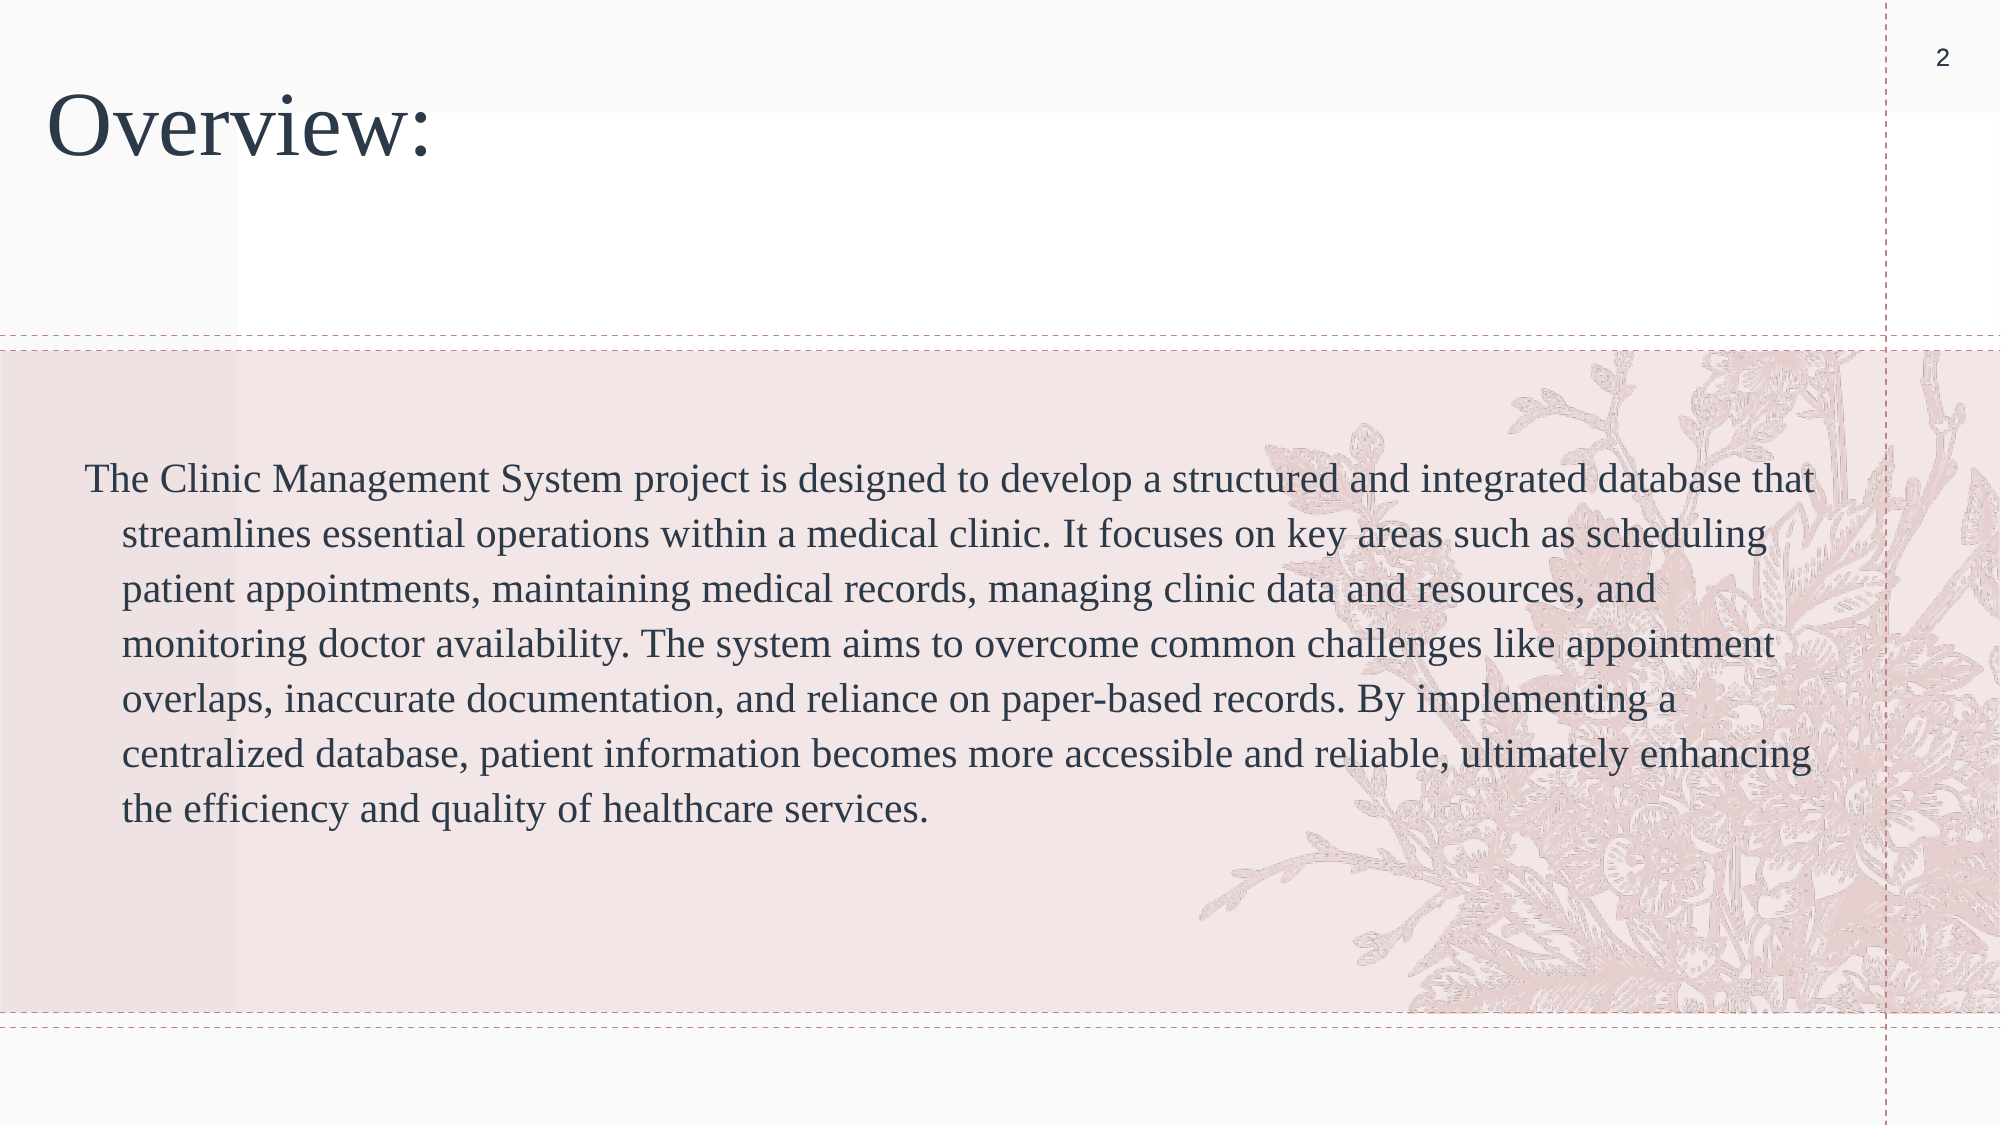

2
2
# Overview:
The Clinic Management System project is designed to develop a structured and integrated database that streamlines essential operations within a medical clinic. It focuses on key areas such as scheduling patient appointments, maintaining medical records, managing clinic data and resources, and monitoring doctor availability. The system aims to overcome common challenges like appointment overlaps, inaccurate documentation, and reliance on paper-based records. By implementing a centralized database, patient information becomes more accessible and reliable, ultimately enhancing the efficiency and quality of healthcare services.